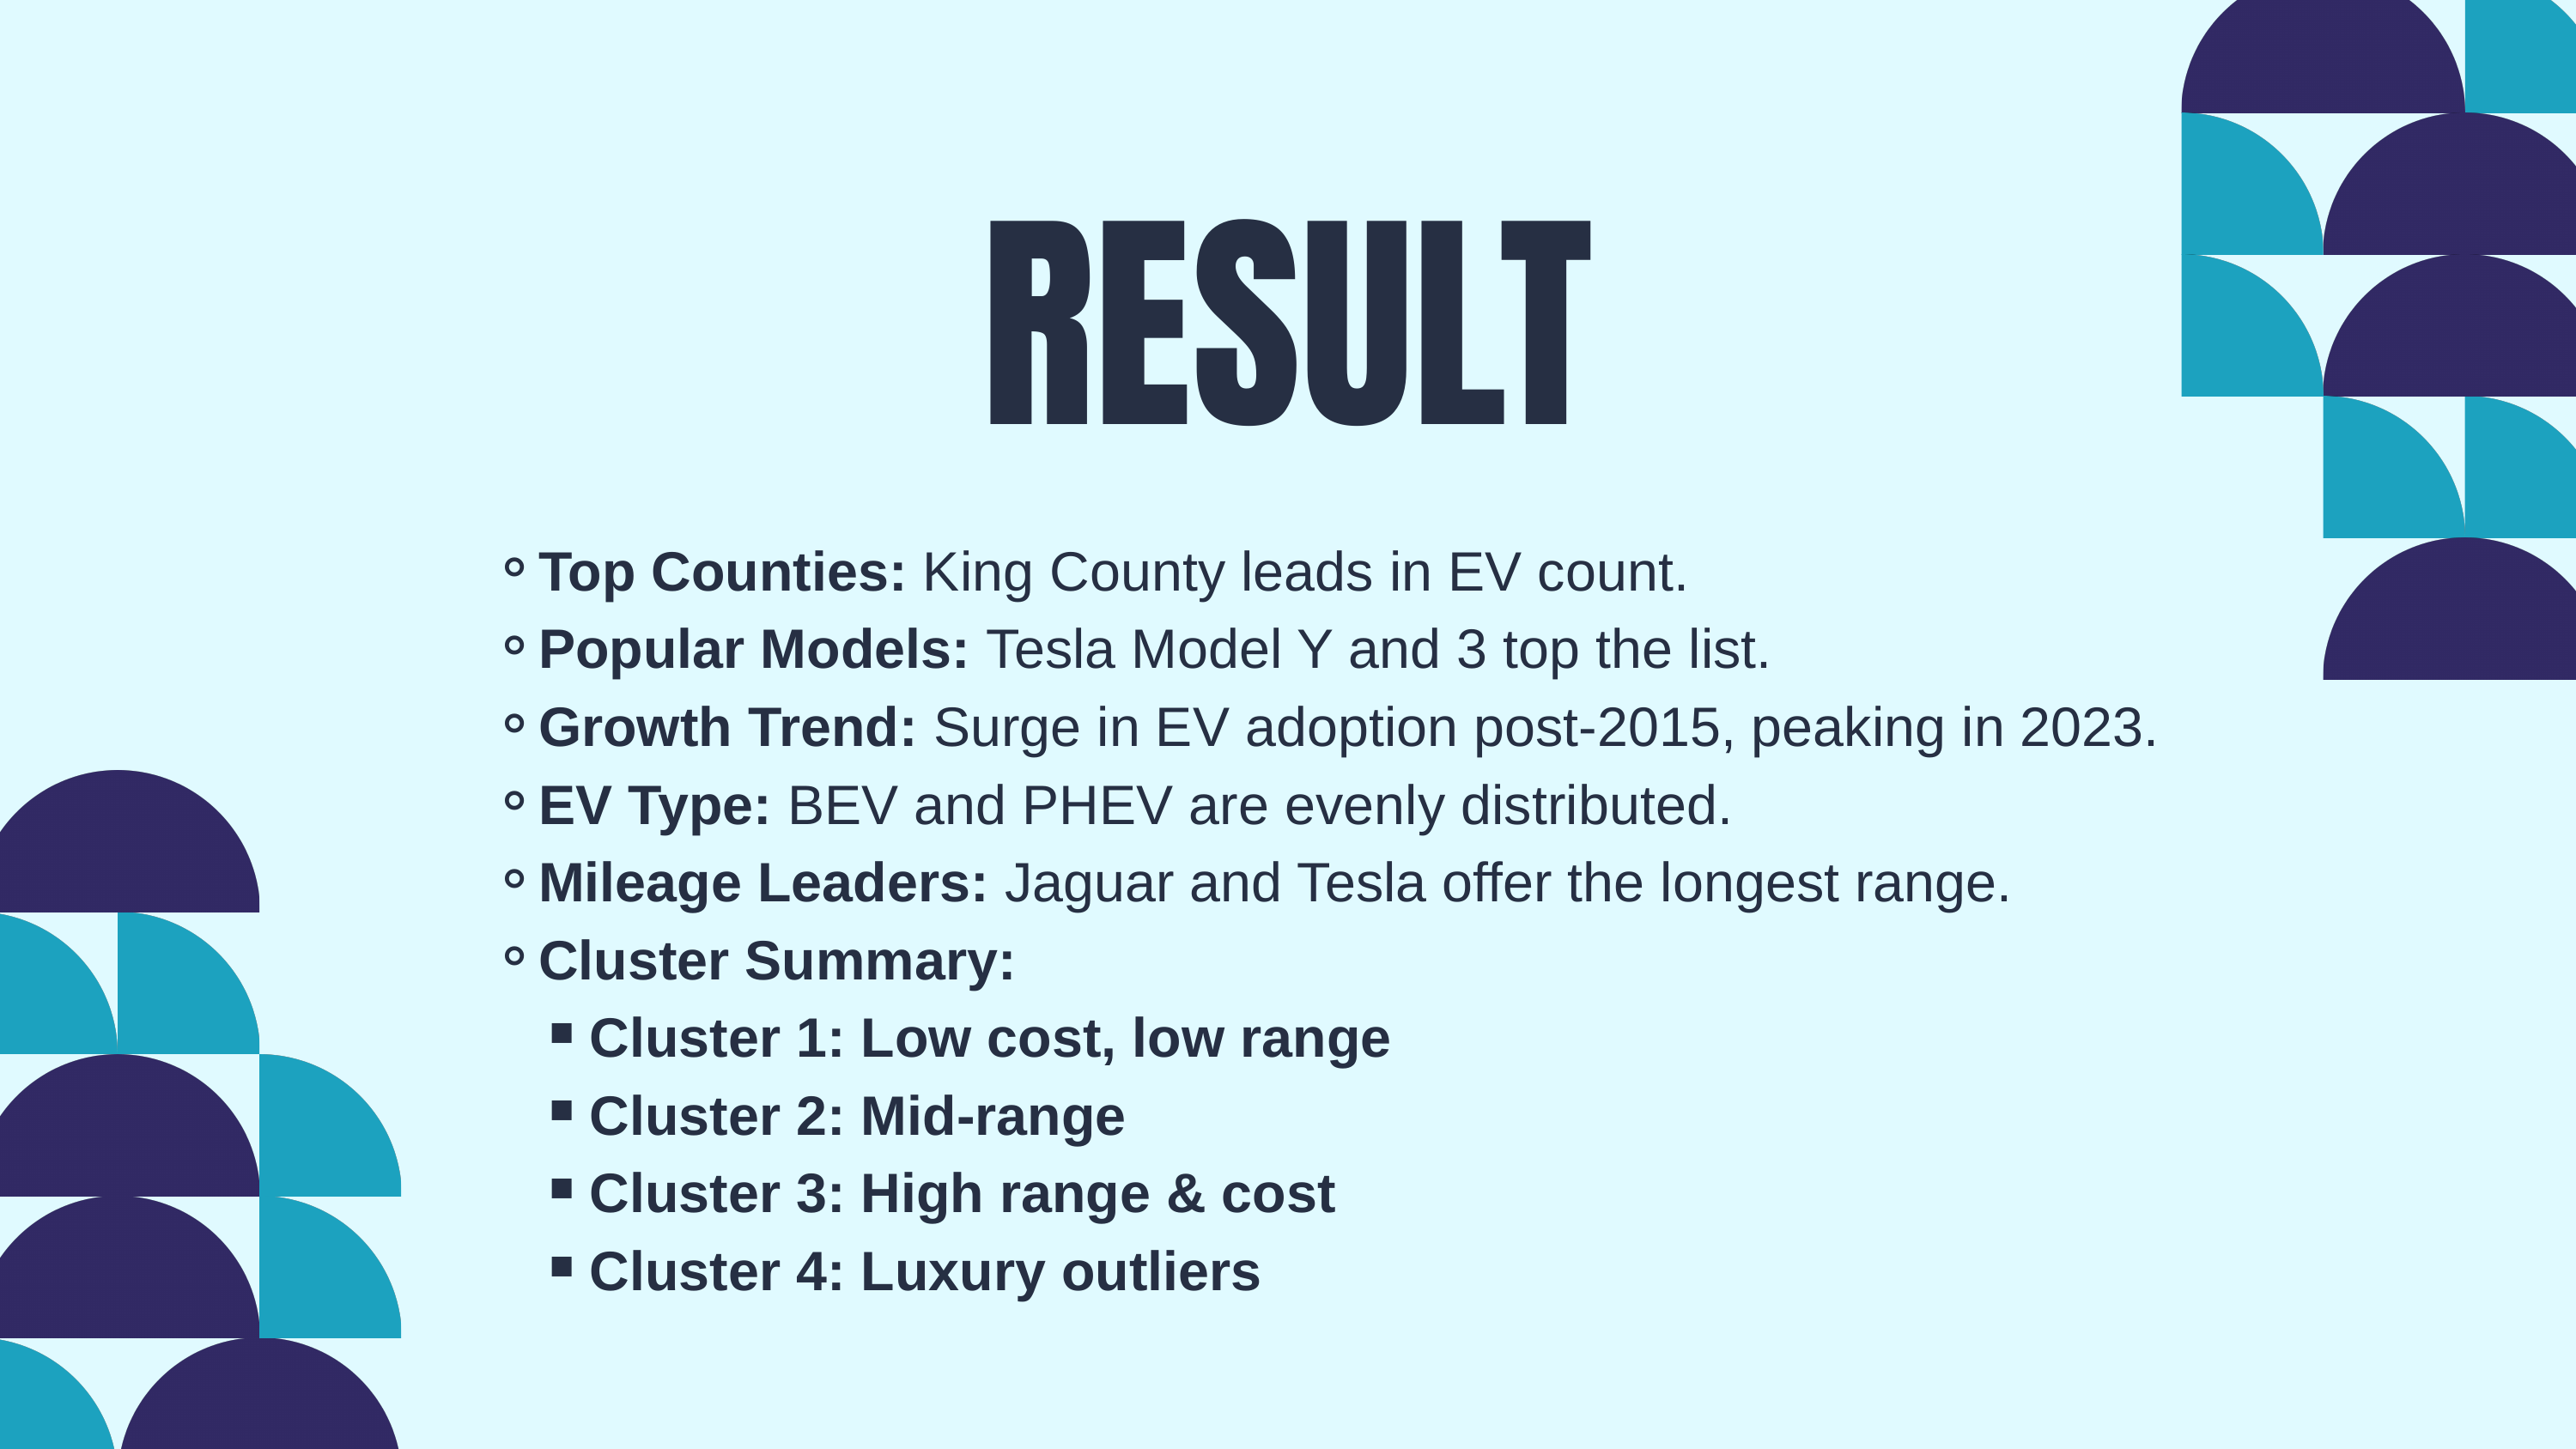

RESULT

Top Counties: King County leads in EV count.
Popular Models: Tesla Model Y and 3 top the list.
Growth Trend: Surge in EV adoption post-2015, peaking in 2023.
EV Type: BEV and PHEV are evenly distributed.
Mileage Leaders: Jaguar and Tesla offer the longest range.
Cluster Summary:
Cluster 1: Low cost, low range
Cluster 2: Mid-range
Cluster 3: High range & cost
Cluster 4: Luxury outliers